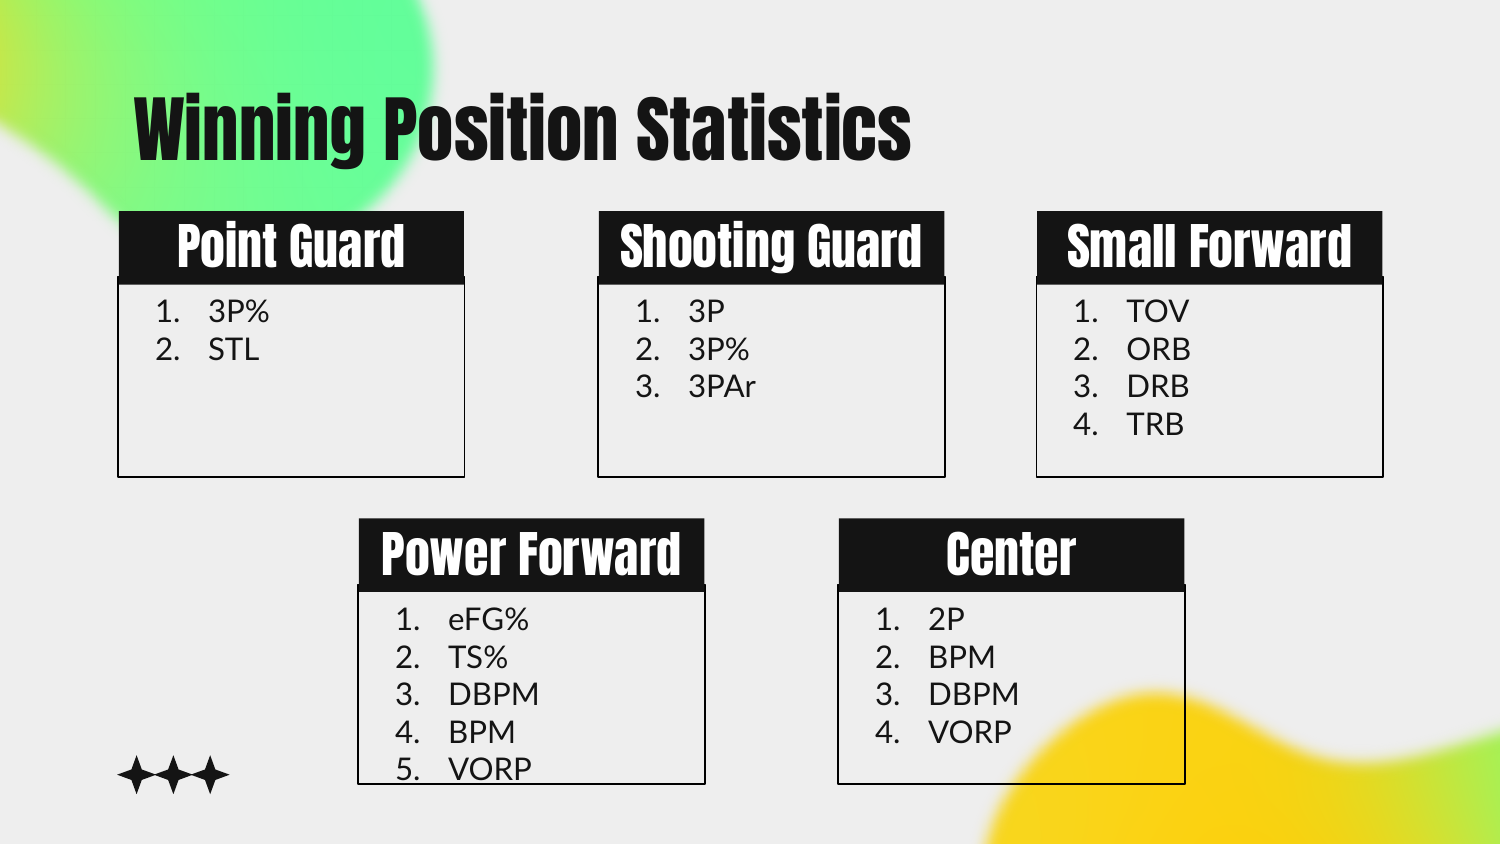

# Winning Position Statistics
Point Guard
Shooting Guard
Small Forward
3P%
STL
3P
3P%
3PAr
TOV
ORB
DRB
TRB
Center
Power Forward
2P
BPM
DBPM
VORP
eFG%
TS%
DBPM
BPM
VORP